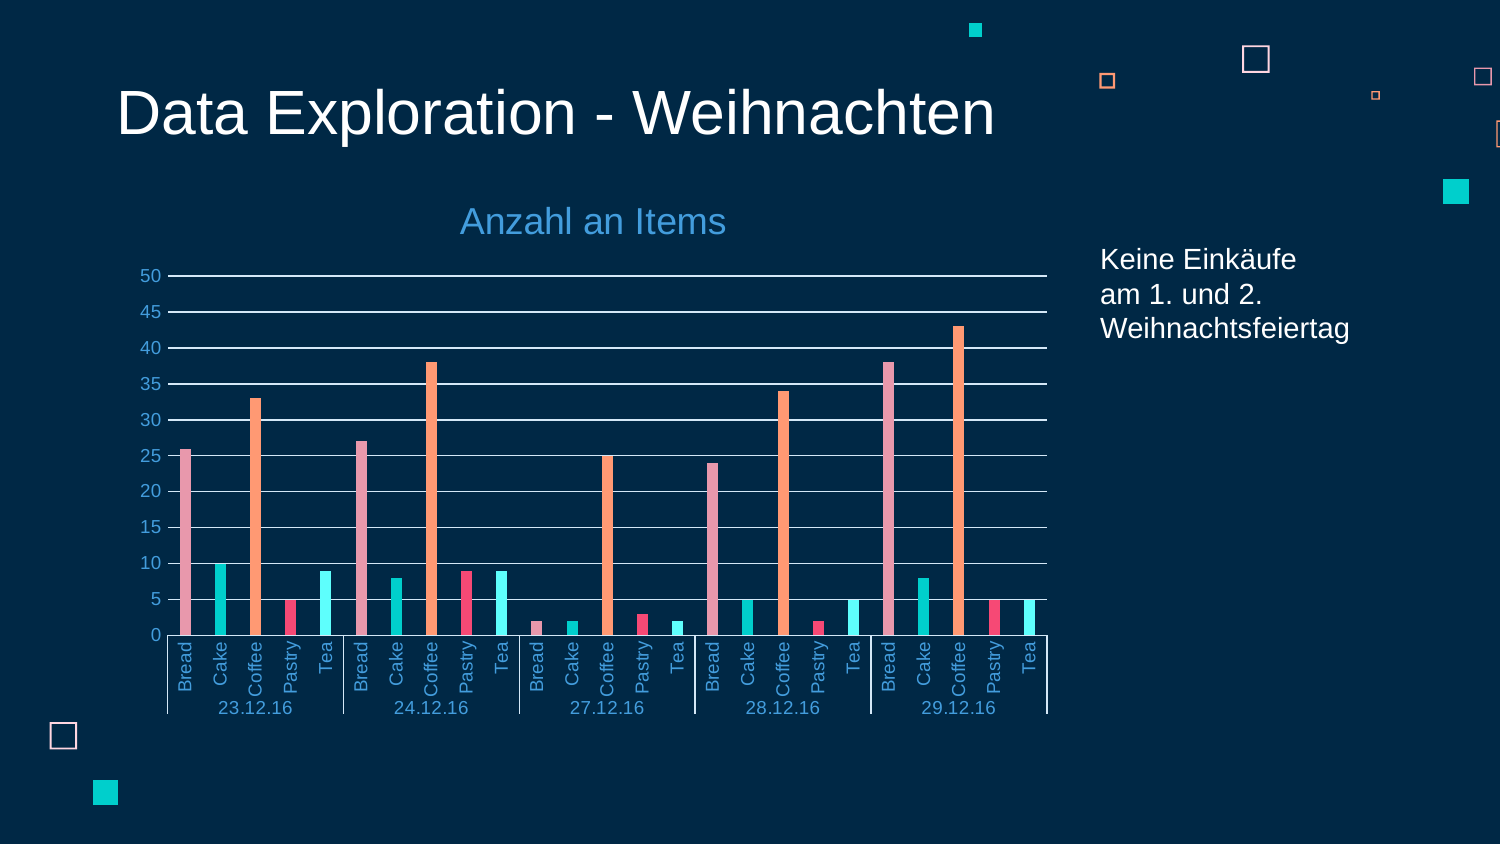

# Data Exploration - Weihnachten

### Chart: Anzahl an Items

| Category | Ergebnis |
|---|---|
| Bread | 26.0 |
| Cake | 10.0 |
| Coffee | 33.0 |
| Pastry | 5.0 |
| Tea | 9.0 |
| Bread | 27.0 |
| Cake | 8.0 |
| Coffee | 38.0 |
| Pastry | 9.0 |
| Tea | 9.0 |
| Bread | 2.0 |
| Cake | 2.0 |
| Coffee | 25.0 |
| Pastry | 3.0 |
| Tea | 2.0 |
| Bread | 24.0 |
| Cake | 5.0 |
| Coffee | 34.0 |
| Pastry | 2.0 |
| Tea | 5.0 |
| Bread | 38.0 |
| Cake | 8.0 |
| Coffee | 43.0 |
| Pastry | 5.0 |
| Tea | 5.0 |
Keine Einkäufe
am 1. und 2. Weihnachtsfeiertag